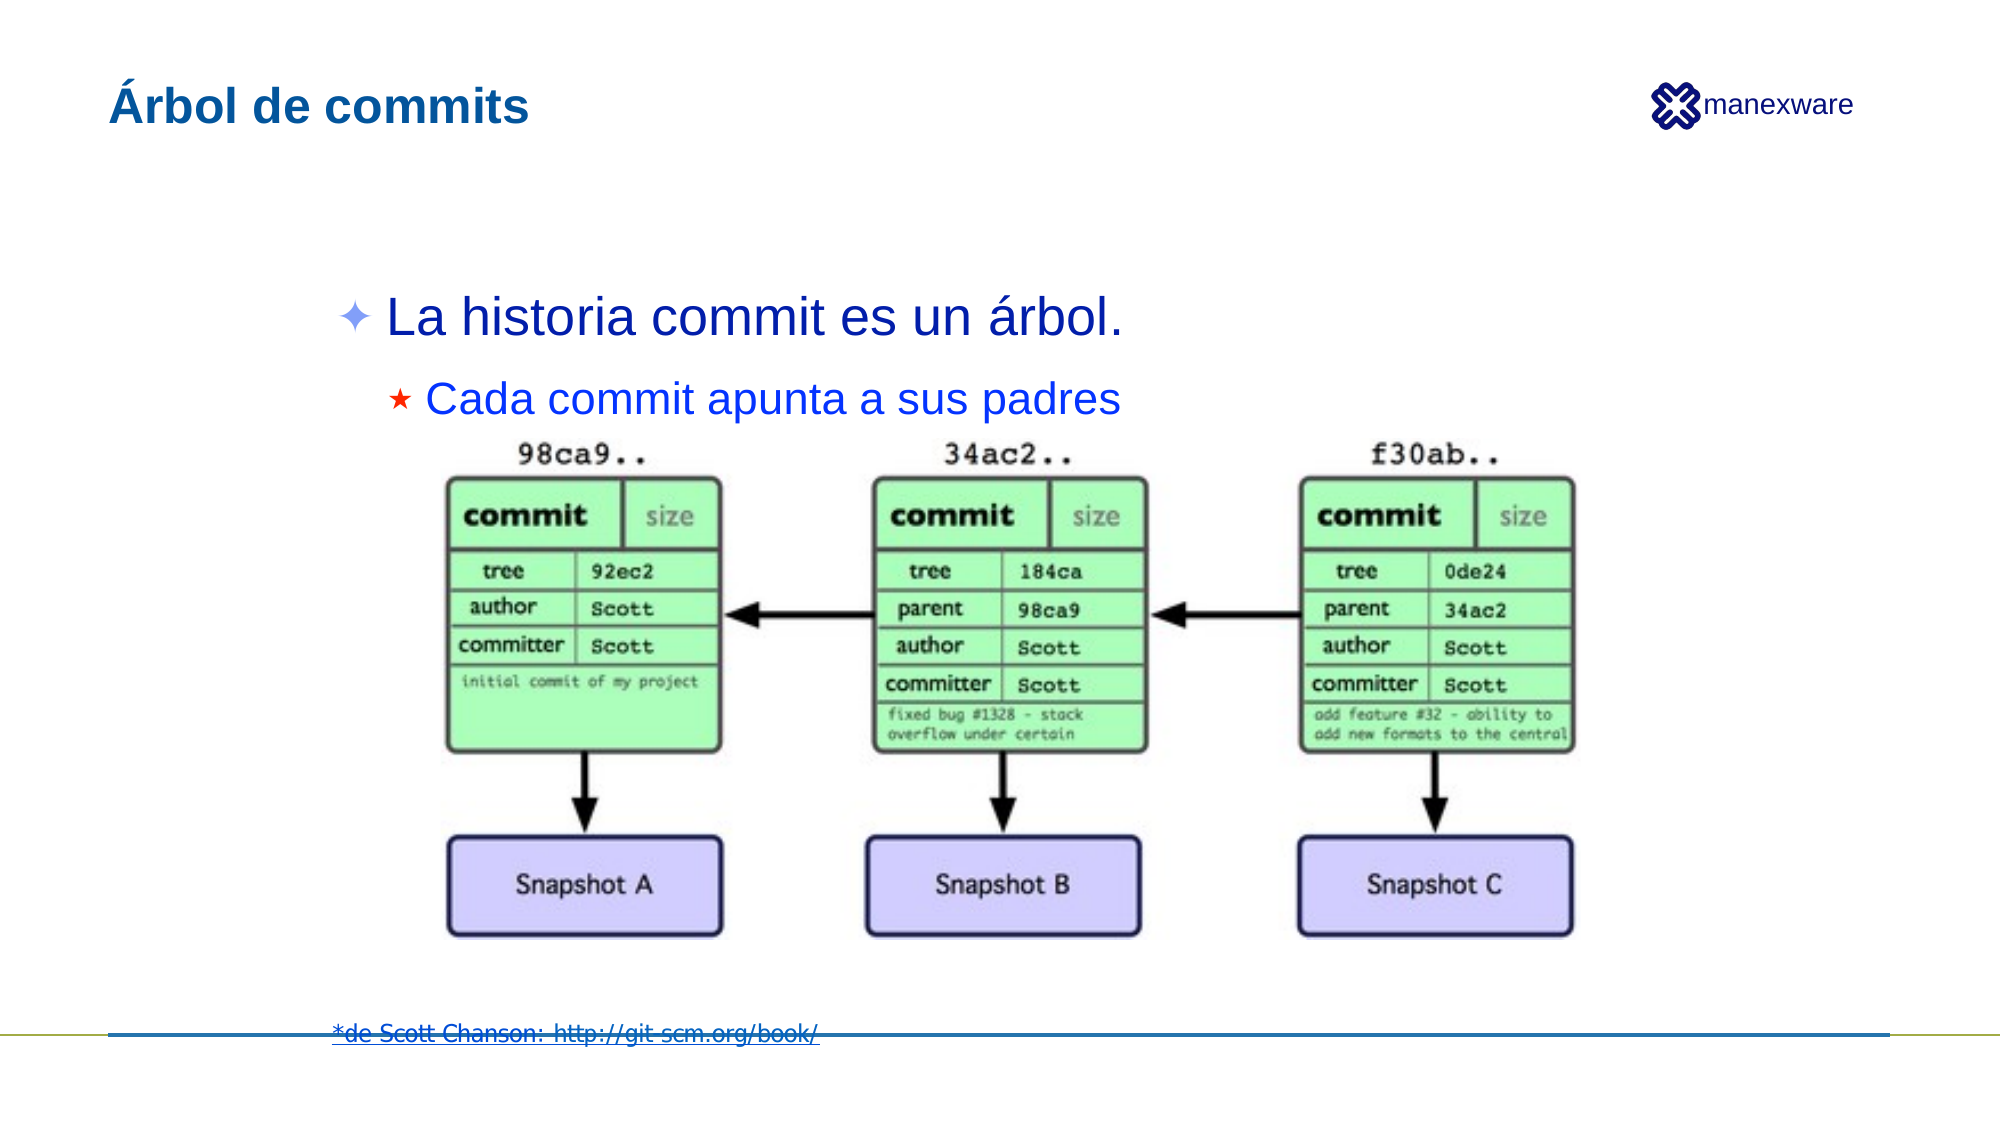

# Árbol de commits
✦ La historia commit es un árbol.
★  Cada commit apunta a sus padres

*de Scott Chanson: http://git-scm.org/book/